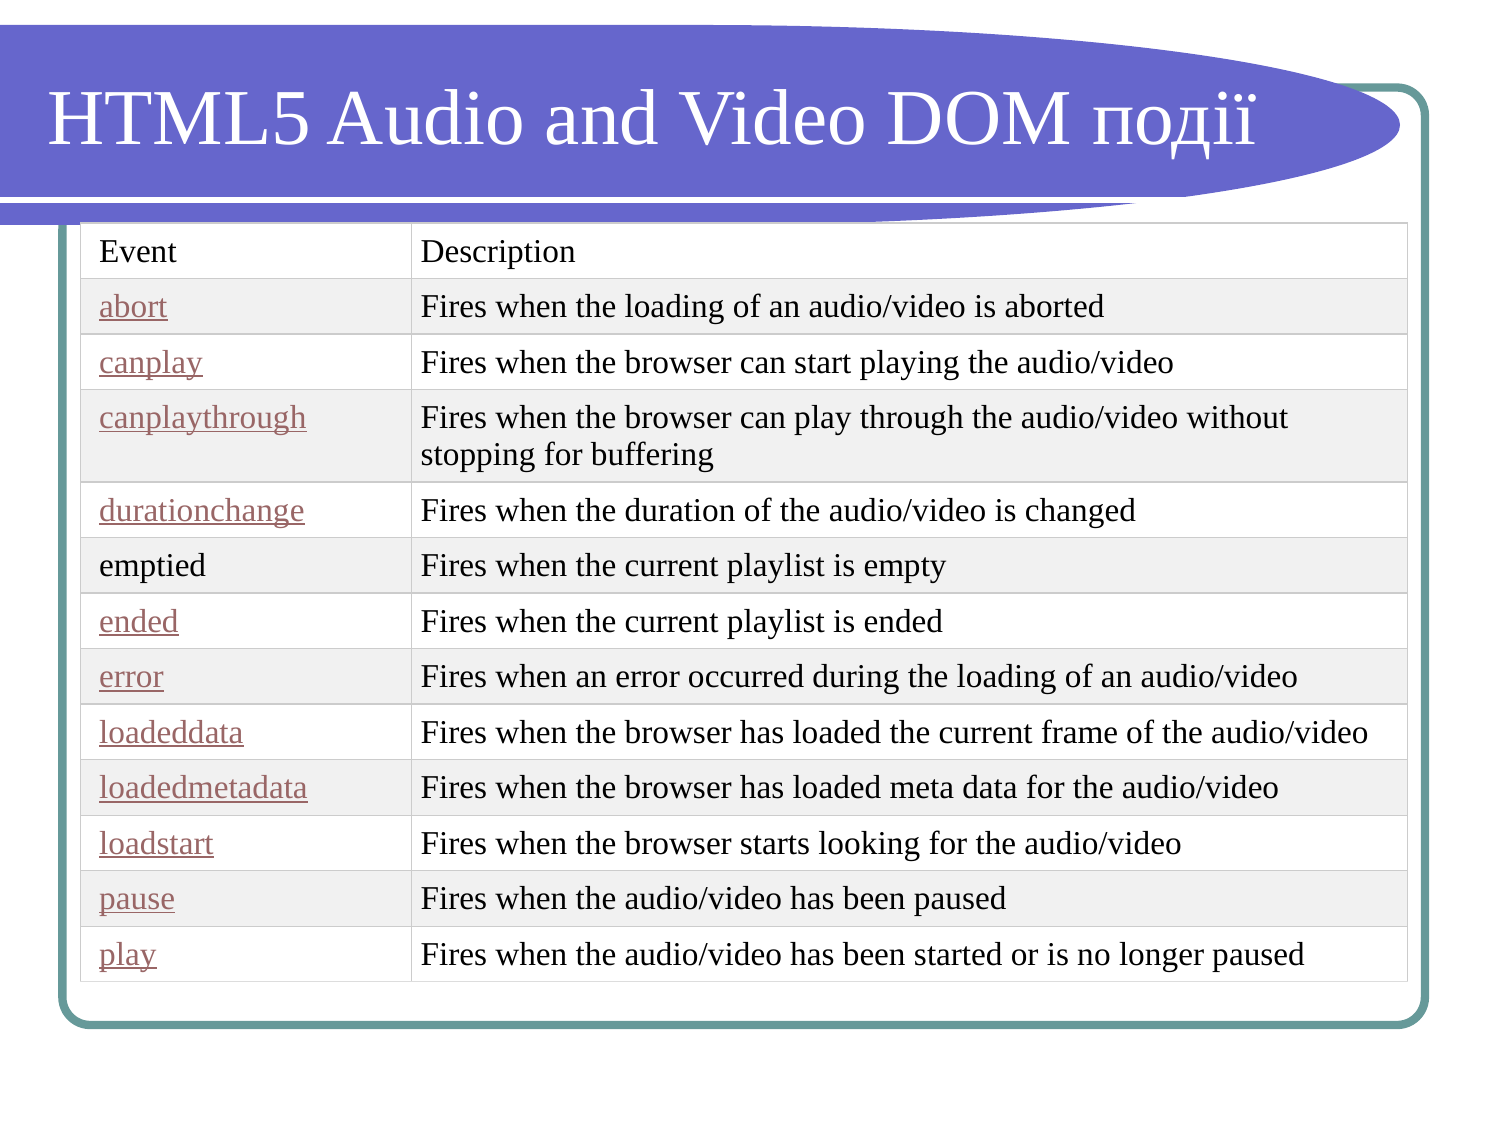

# HTML5 Audio and Video DOM події
| Event | Description |
| --- | --- |
| abort | Fires when the loading of an audio/video is aborted |
| canplay | Fires when the browser can start playing the audio/video |
| canplaythrough | Fires when the browser can play through the audio/video without stopping for buffering |
| durationchange | Fires when the duration of the audio/video is changed |
| emptied | Fires when the current playlist is empty |
| ended | Fires when the current playlist is ended |
| error | Fires when an error occurred during the loading of an audio/video |
| loadeddata | Fires when the browser has loaded the current frame of the audio/video |
| loadedmetadata | Fires when the browser has loaded meta data for the audio/video |
| loadstart | Fires when the browser starts looking for the audio/video |
| pause | Fires when the audio/video has been paused |
| play | Fires when the audio/video has been started or is no longer paused |